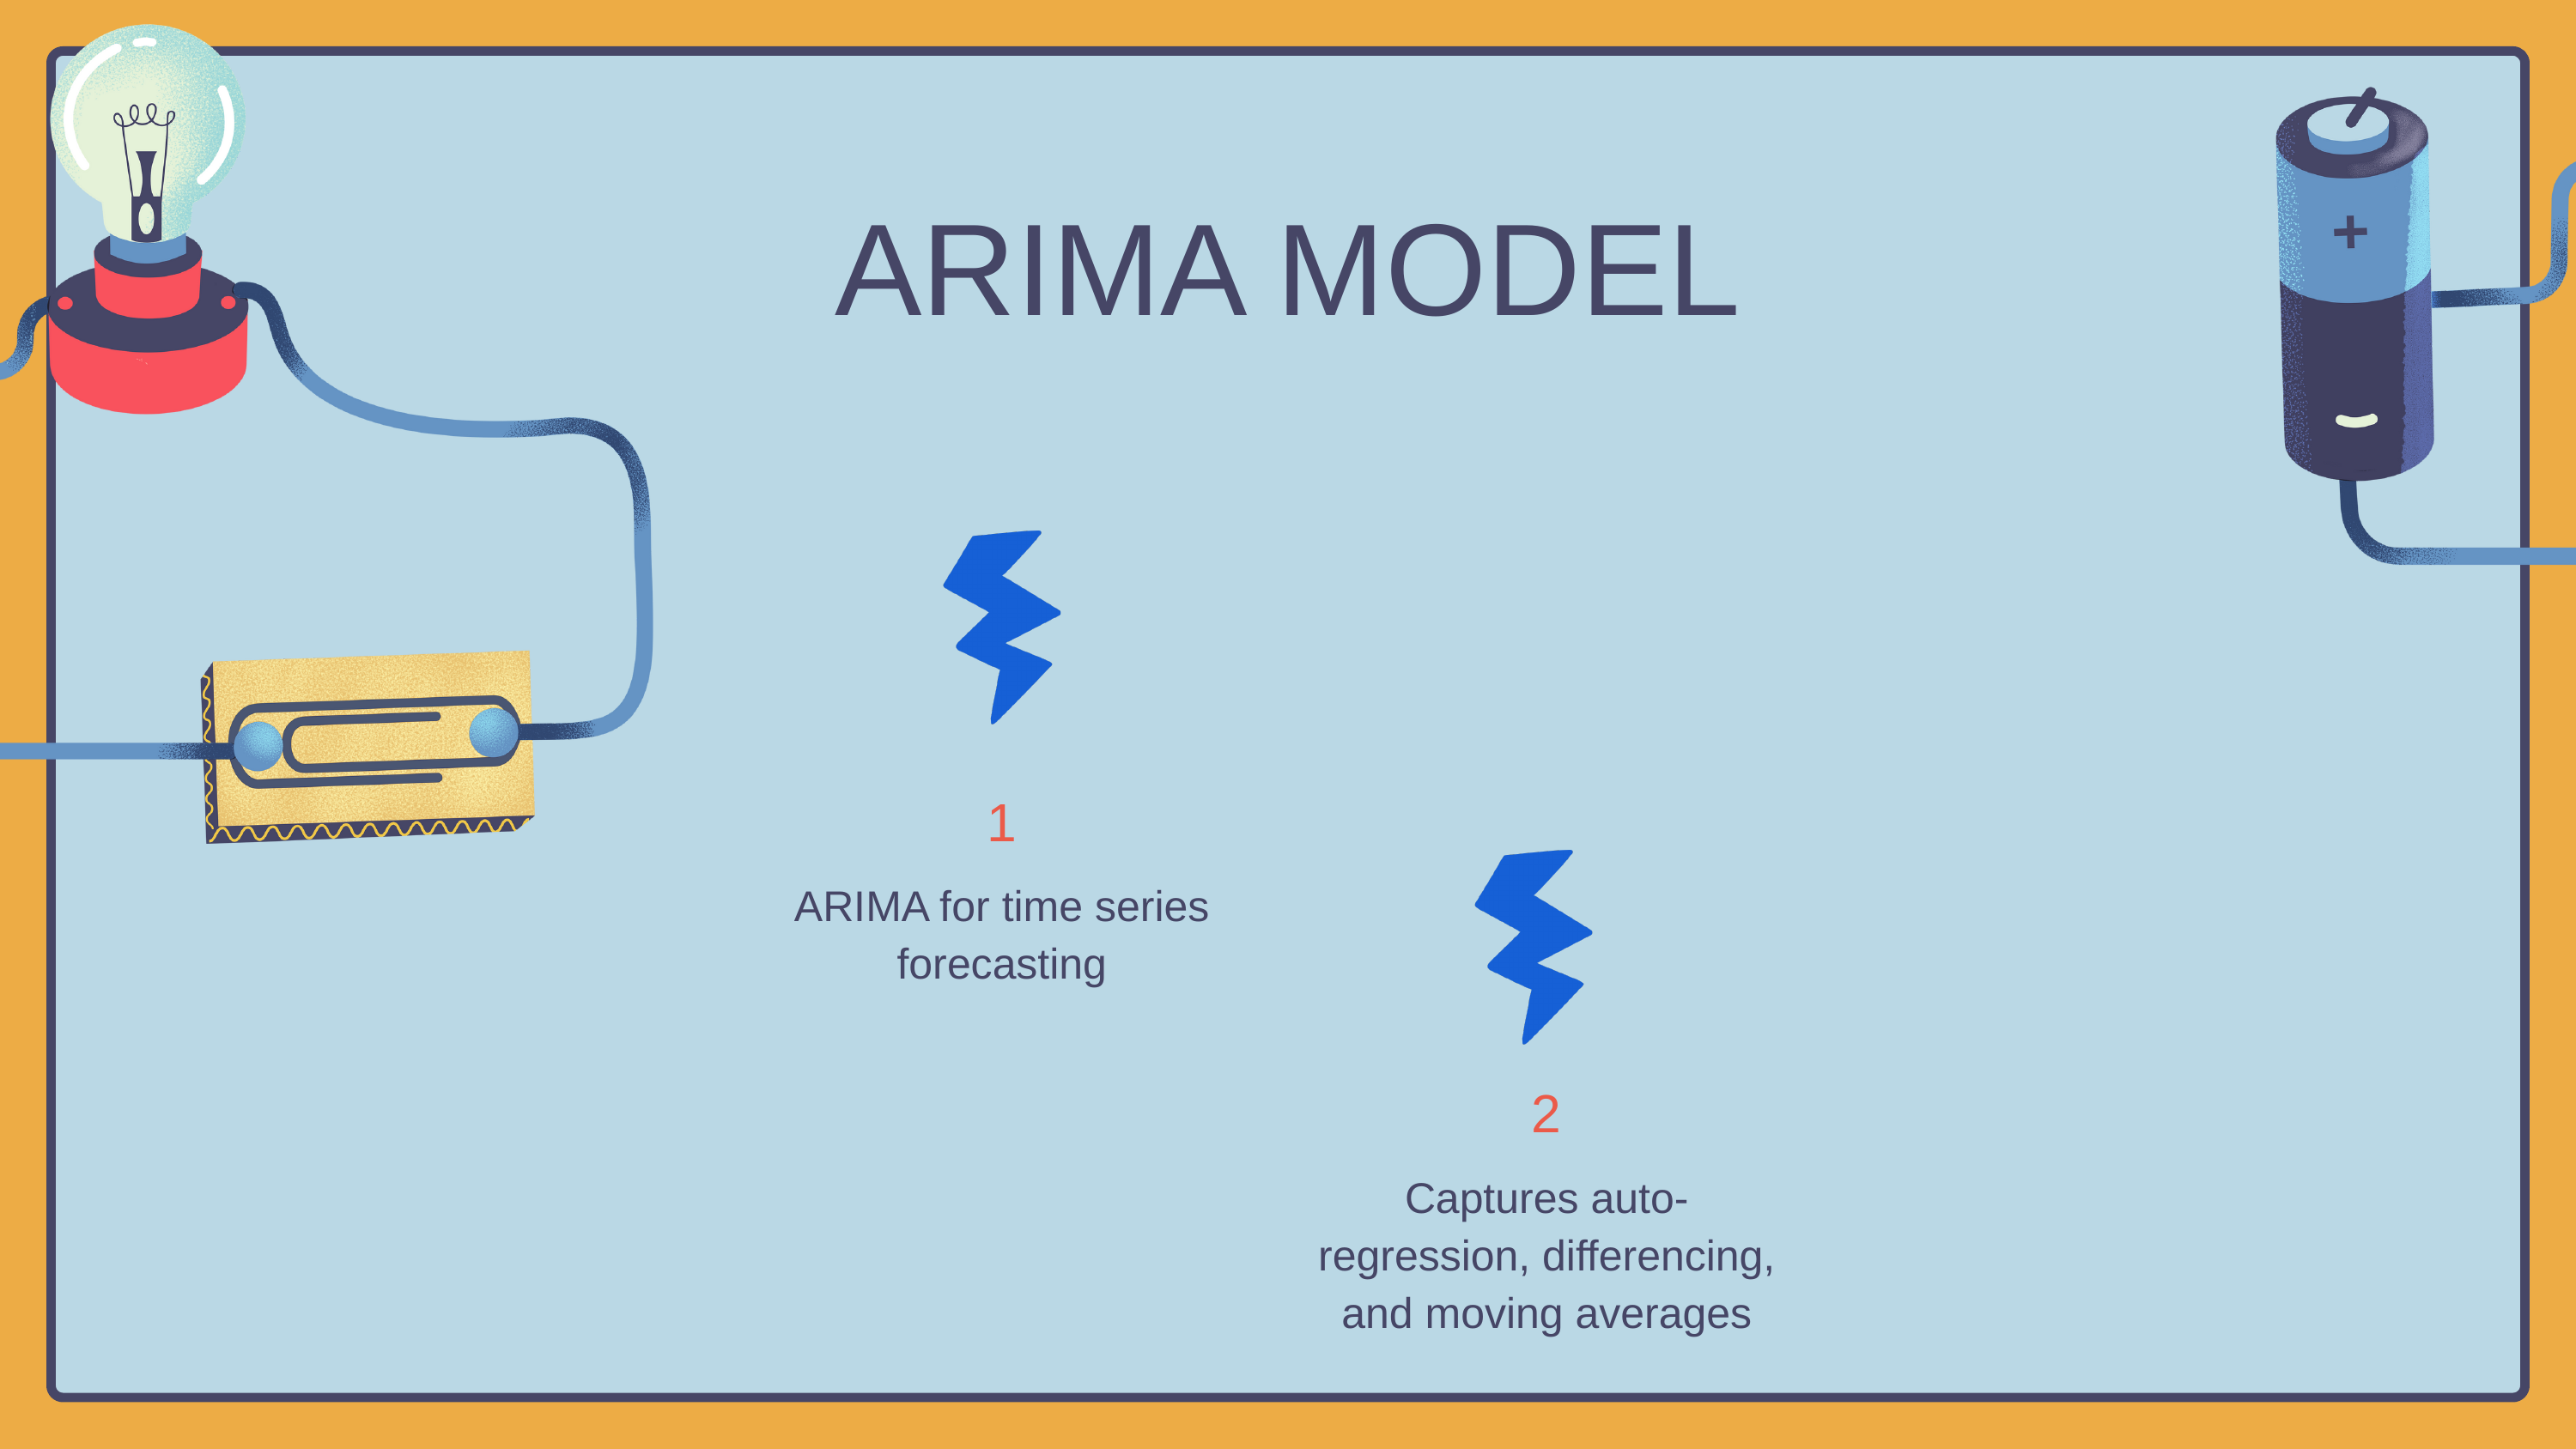

ARIMA MODEL

1
ARIMA for time series forecasting

2
Captures auto-regression, differencing, and moving averages